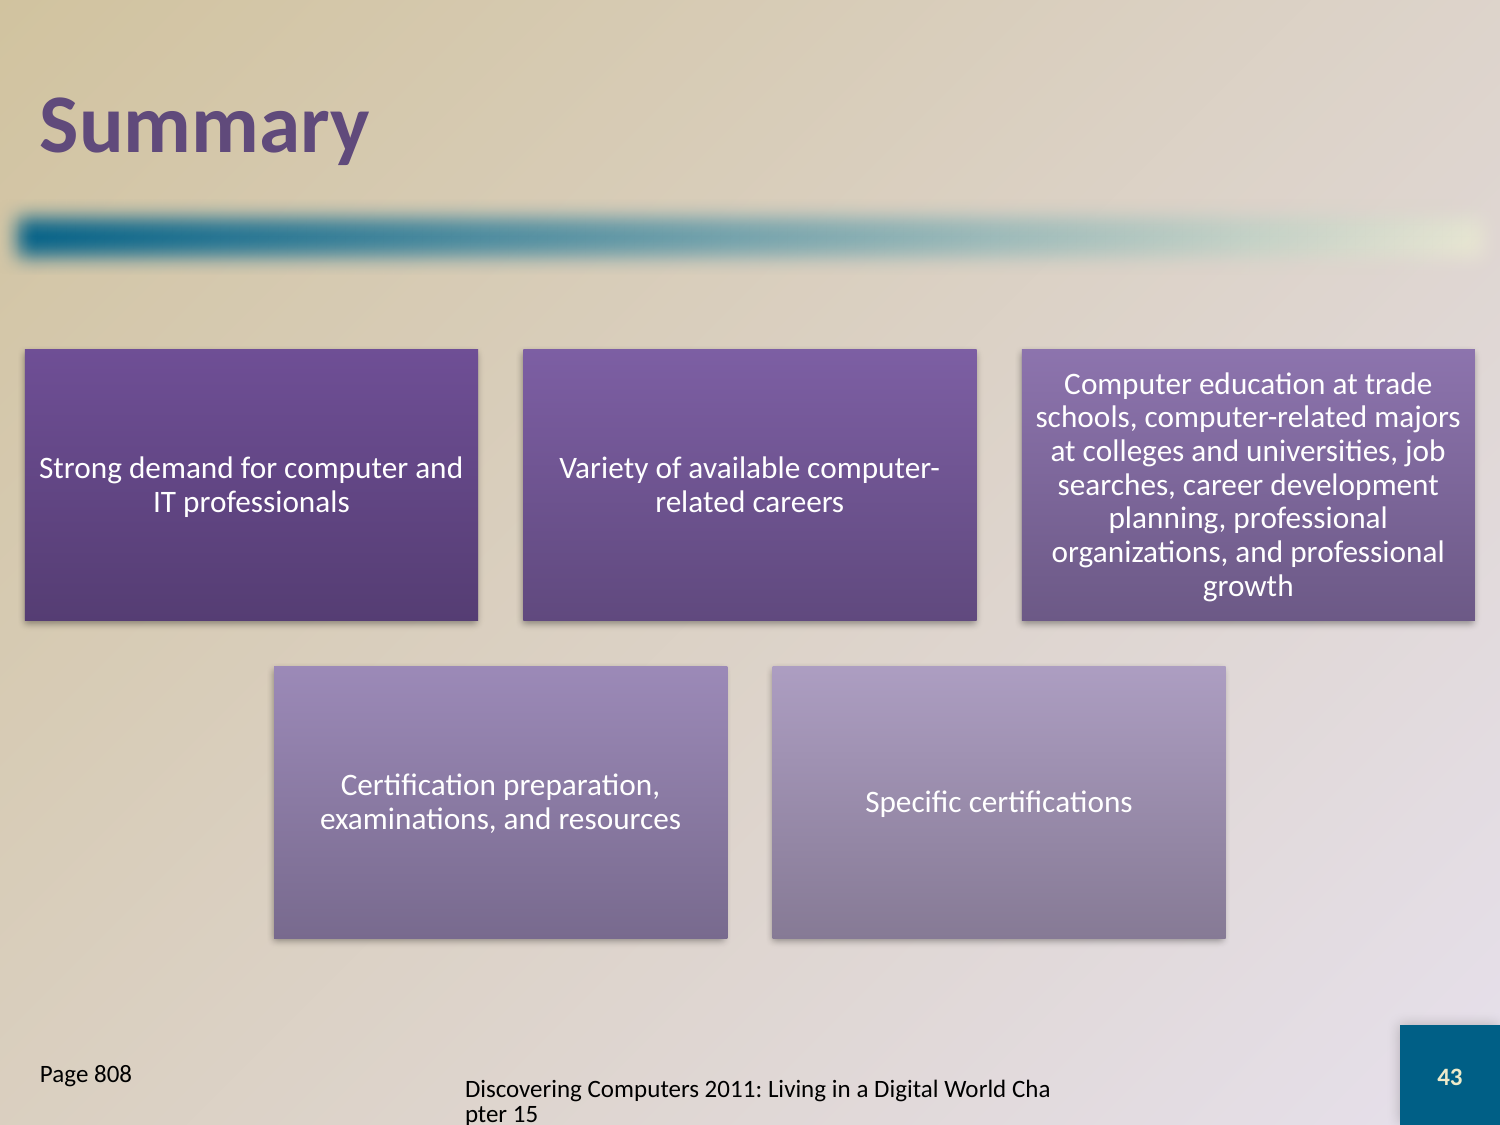

# Summary
Strong demand for computer and IT professionals
Variety of available computer-related careers
Computer education at trade schools, computer-related majors at colleges and universities, job searches, career development planning, professional organizations, and professional growth
Certification preparation, examinations, and resources
Specific certifications
43
Page 808
Discovering Computers 2011: Living in a Digital World Chapter 15